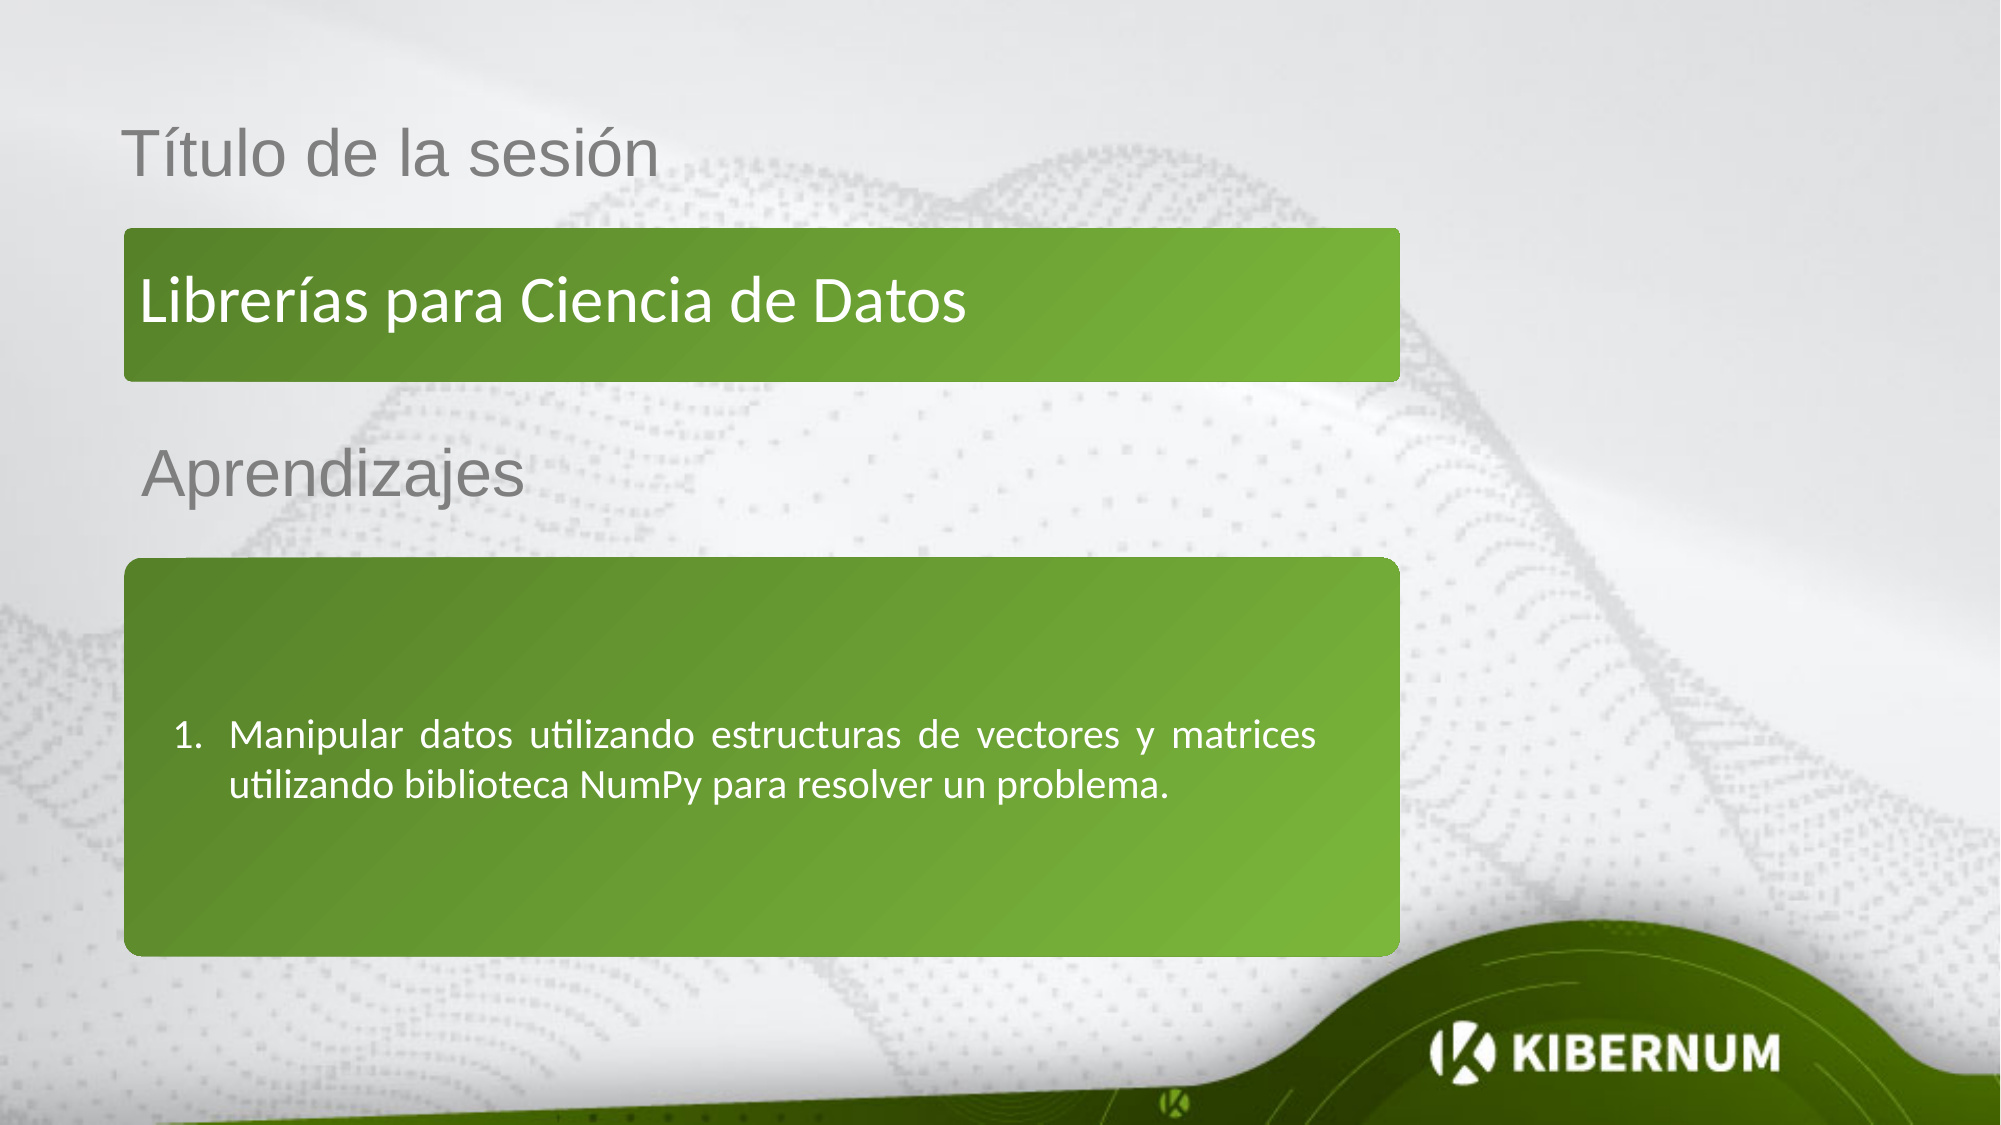

Título de la sesión

Librerías para Ciencia de Datos
Aprendizajes

Manipular datos utilizando estructuras de vectores y matrices utilizando biblioteca NumPy para resolver un problema.